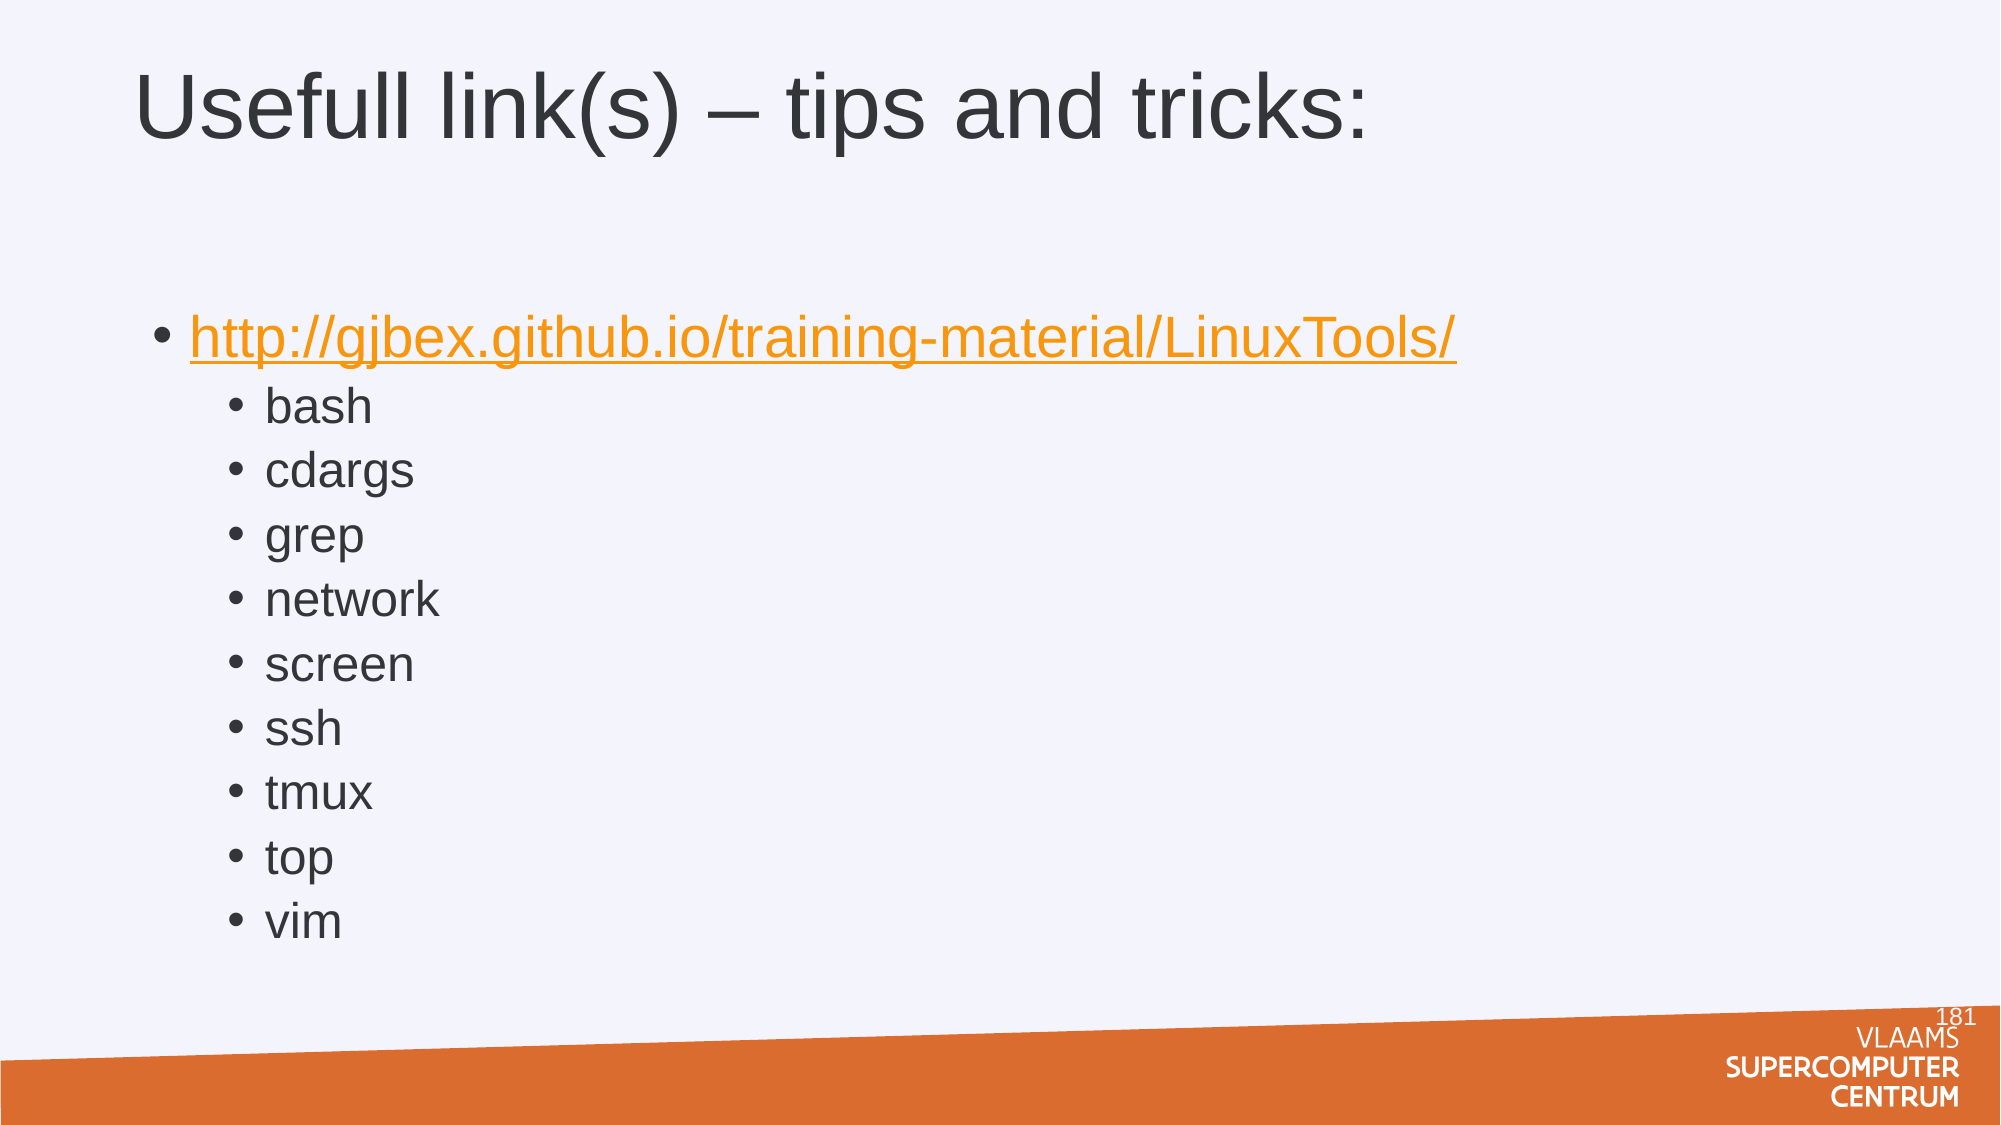

# Usefull link(s) – tips and tricks:
http://gjbex.github.io/training-material/LinuxTools/
bash
cdargs
grep
network
screen
ssh
tmux
top
vim

181